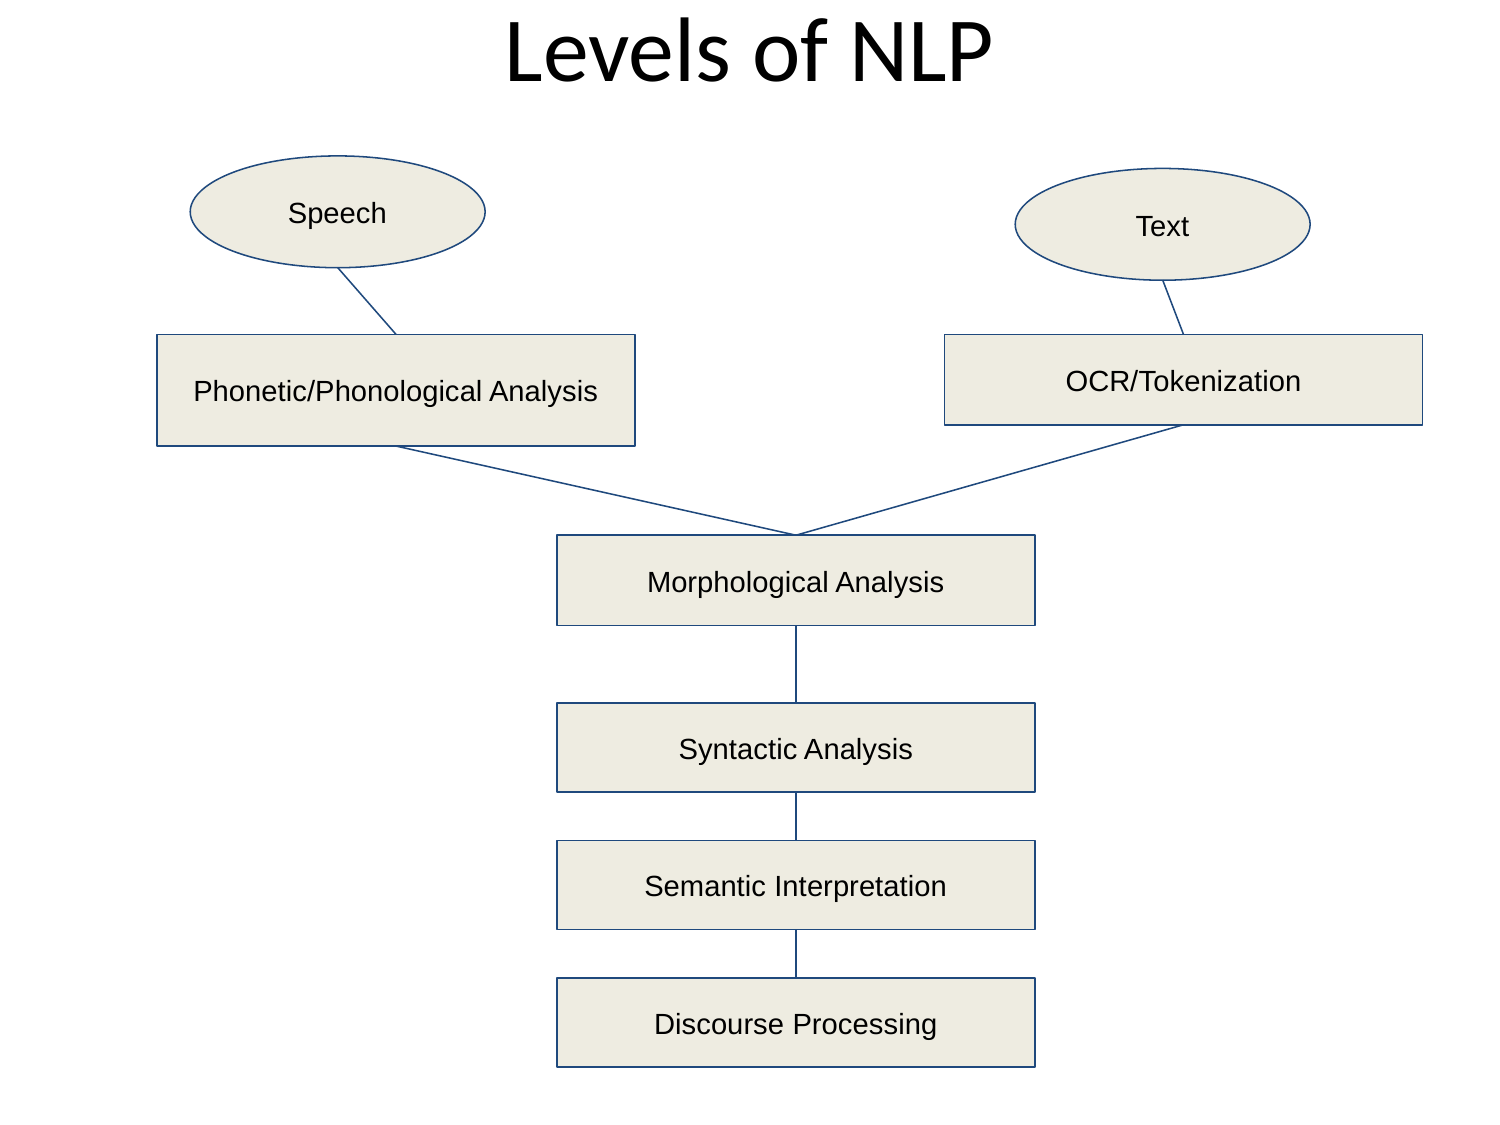

# Levels of NLP
Speech
Text
Phonetic/Phonological Analysis
OCR/Tokenization
Morphological Analysis
Syntactic Analysis
Semantic Interpretation
Discourse Processing